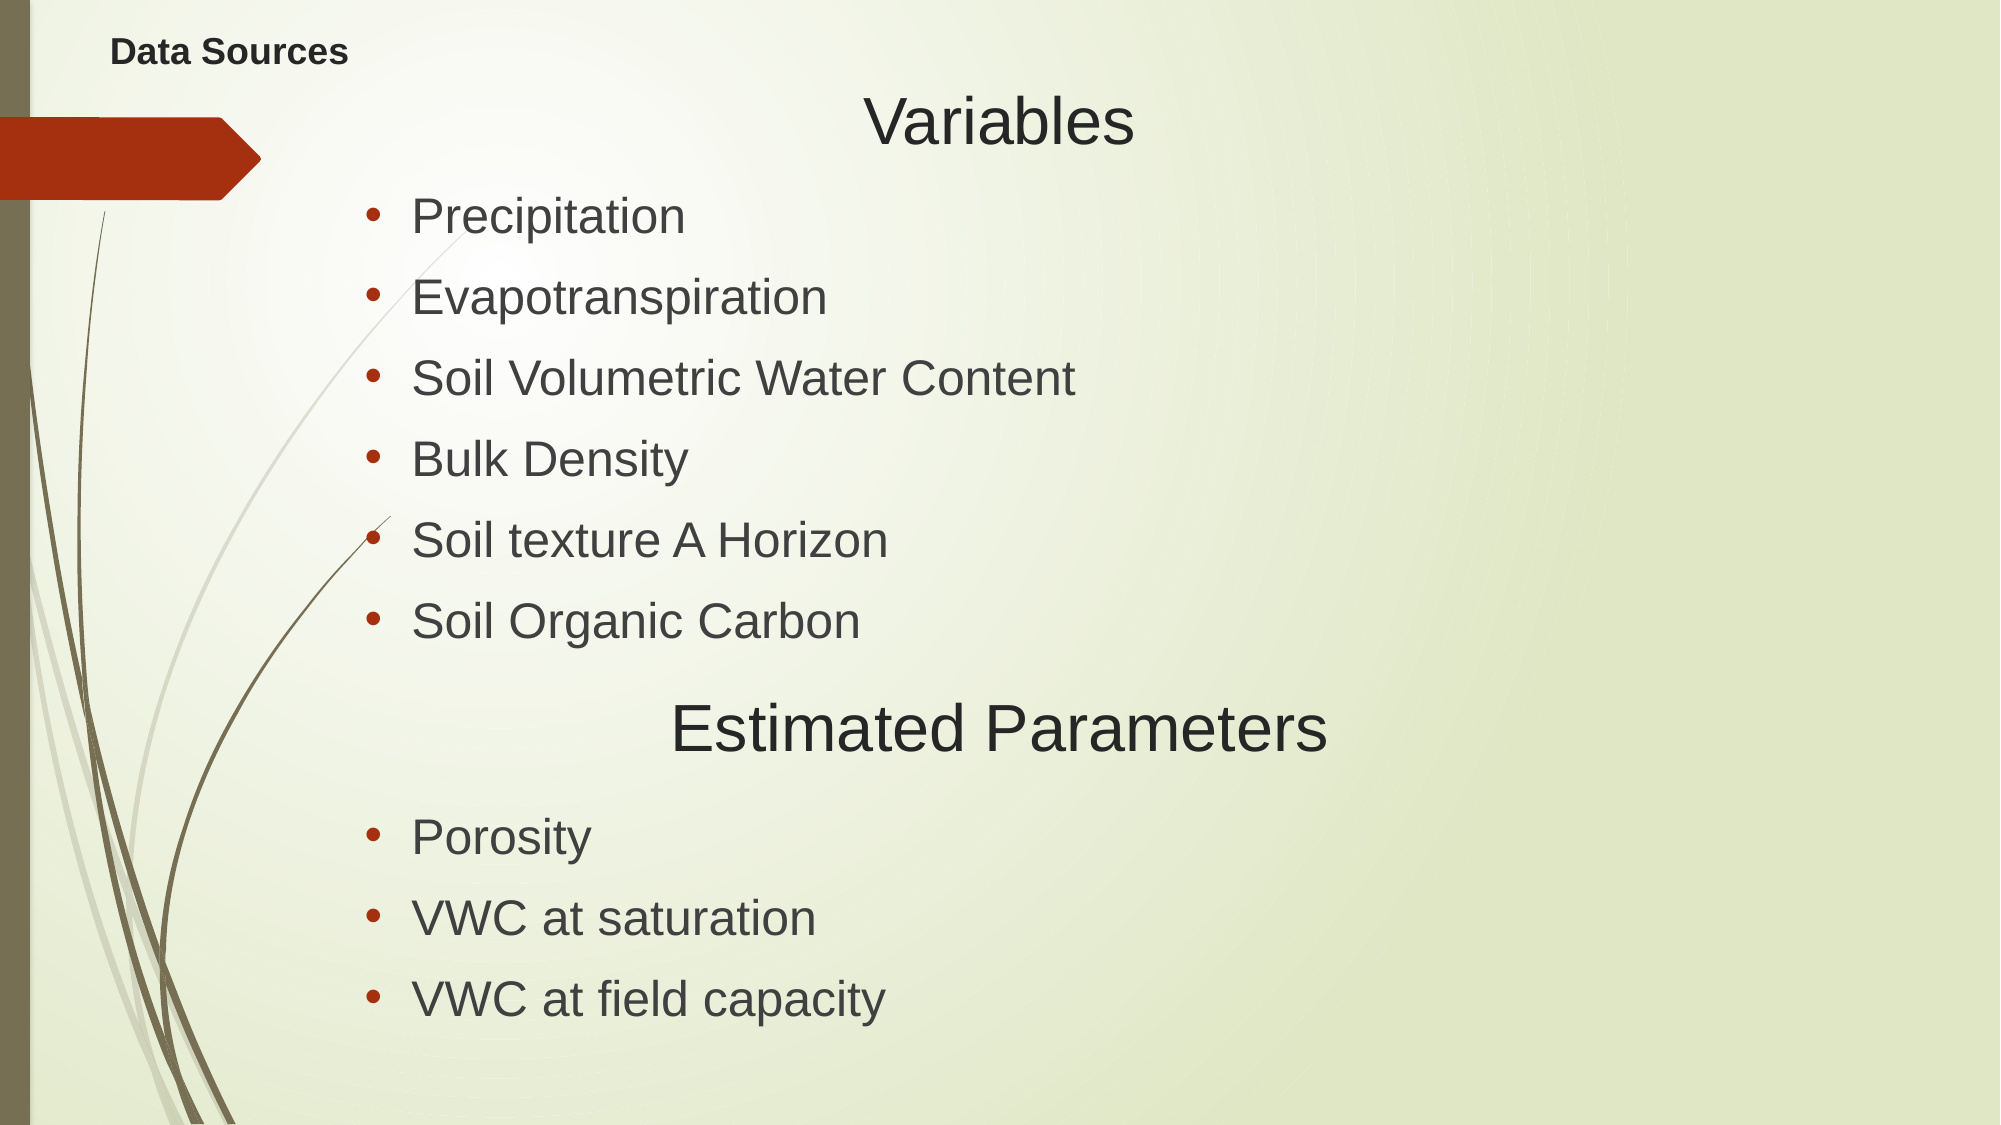

Data Sources
Variables
Precipitation
Evapotranspiration
Soil Volumetric Water Content
Bulk Density
Soil texture A Horizon
Soil Organic Carbon
Estimated Parameters

Porosity
VWC at saturation
VWC at field capacity